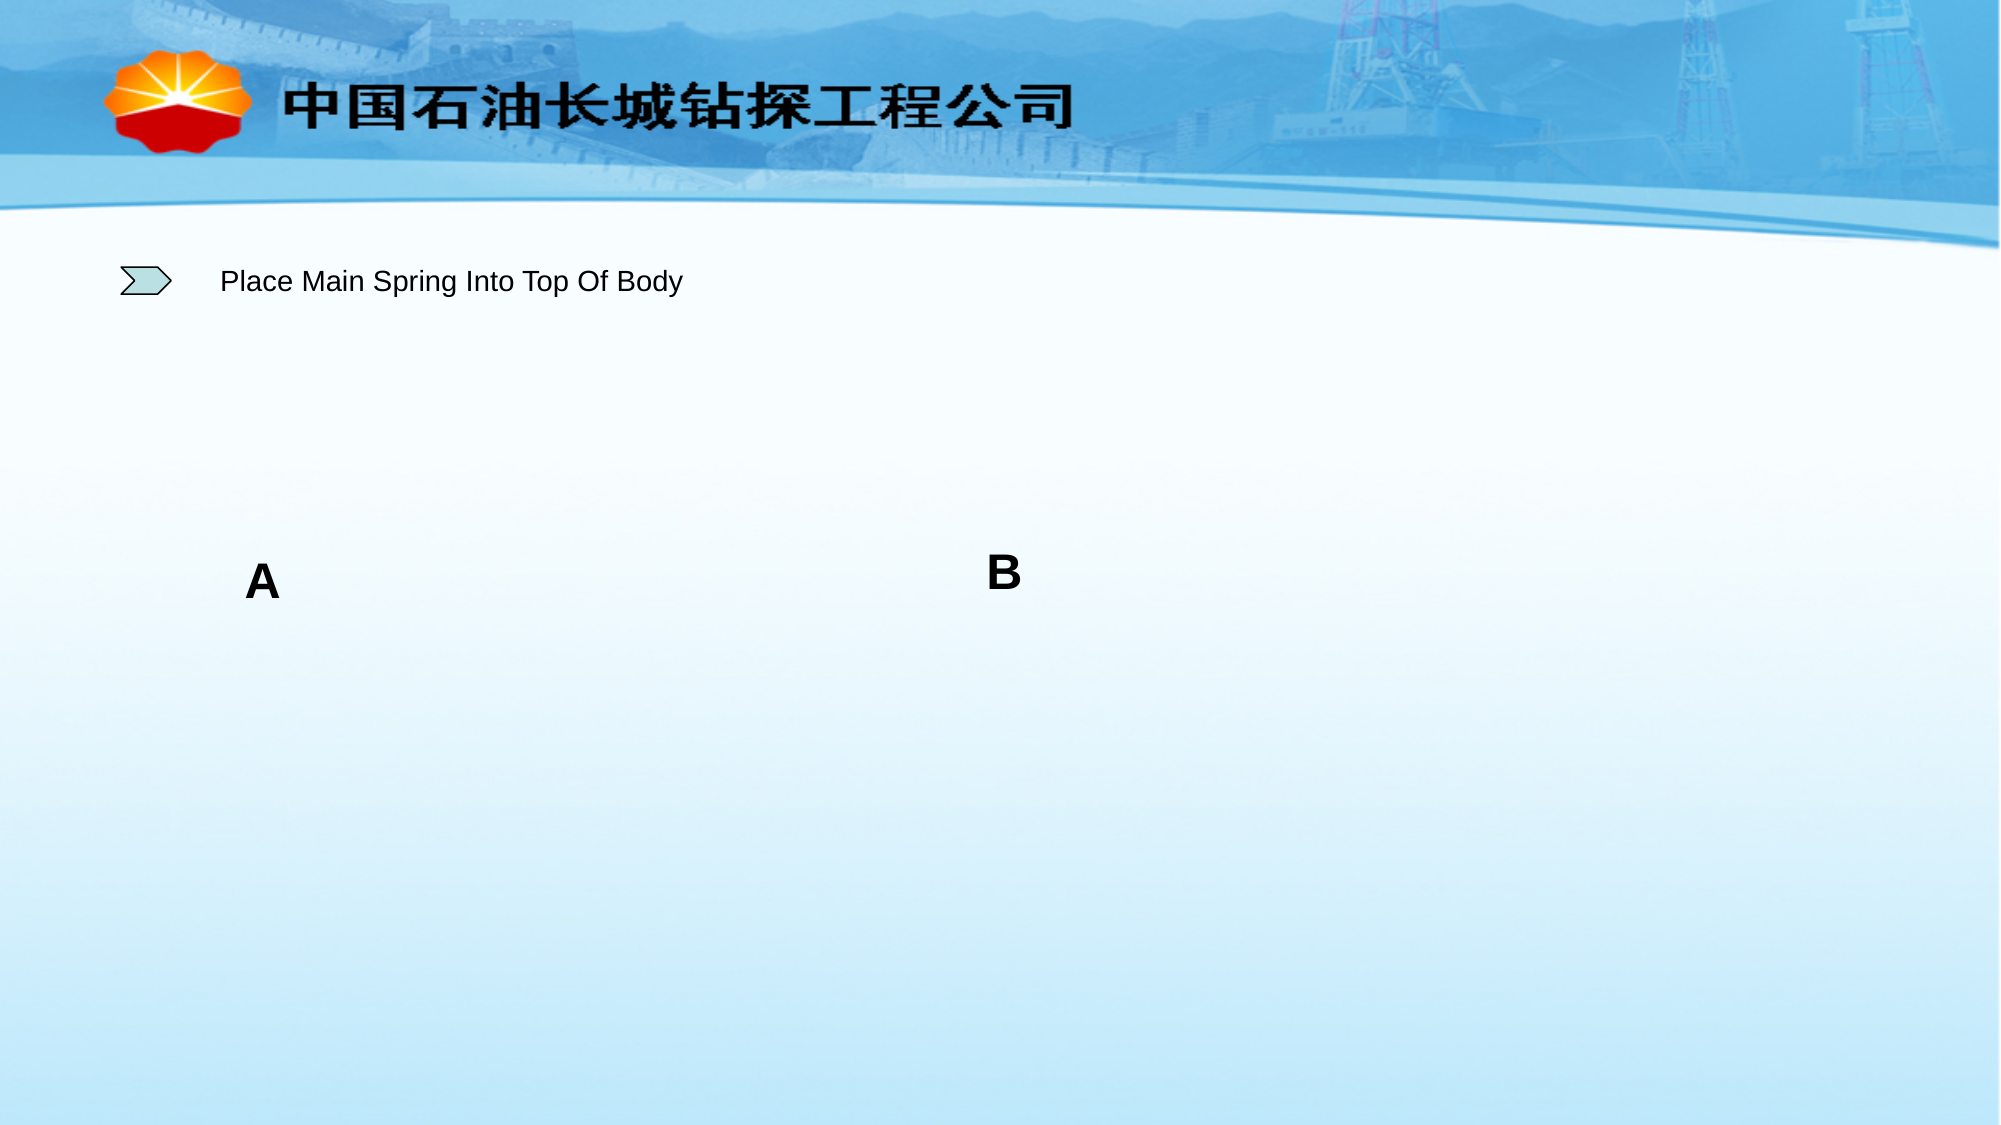

Place Main Spring Into Top Of Body

B
A